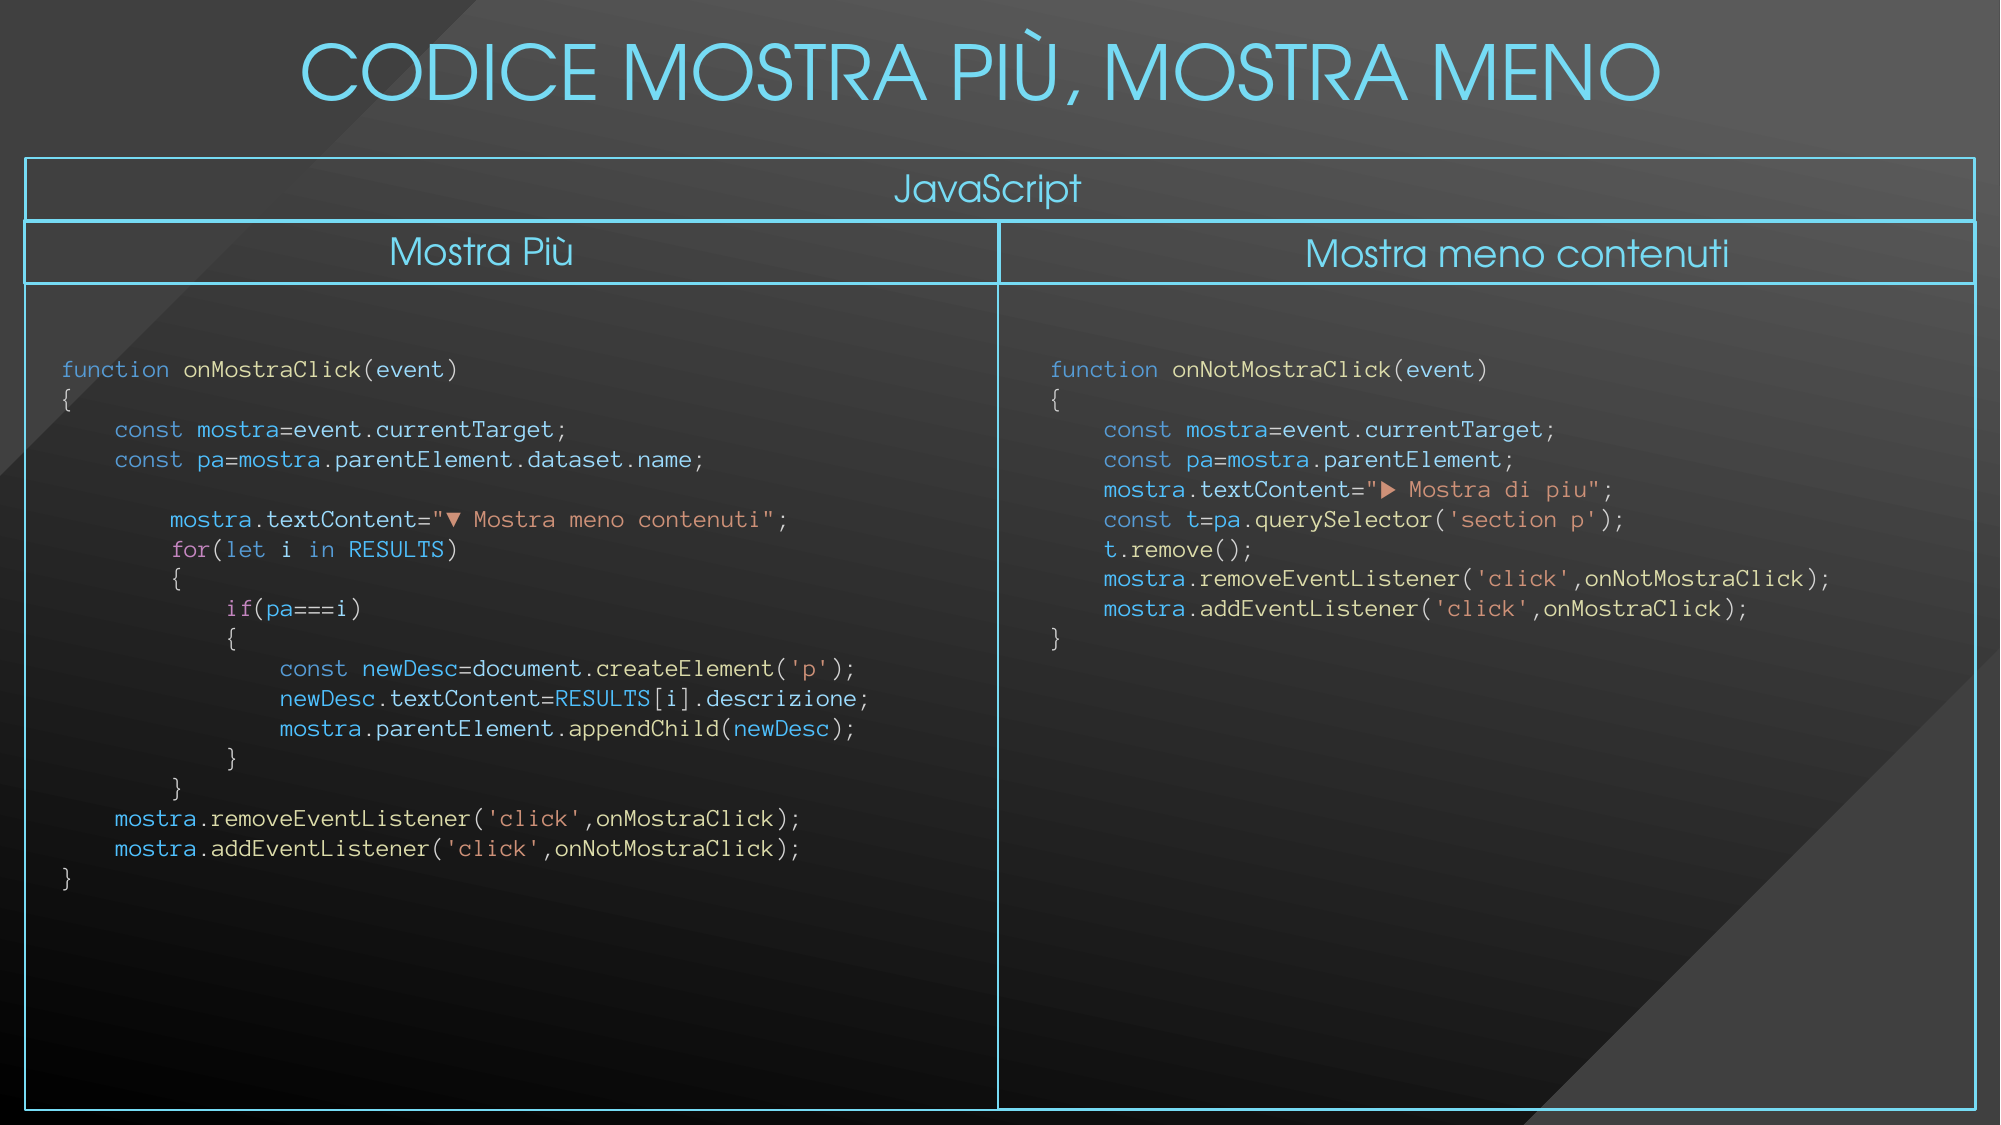

# Codice Mostra più, mostra meno
JavaScript

Mostra Più

Mostra meno contenuti

function onMostraClick(event)
{
    const mostra=event.currentTarget;
    const pa=mostra.parentElement.dataset.name;
        mostra.textContent="▼ Mostra meno contenuti";
        for(let i in RESULTS)
        {
            if(pa===i)
            {
                const newDesc=document.createElement('p');
                newDesc.textContent=RESULTS[i].descrizione;
                mostra.parentElement.appendChild(newDesc);
            }
        }
    mostra.removeEventListener('click',onMostraClick);
    mostra.addEventListener('click',onNotMostraClick);
}

function onNotMostraClick(event)
{
    const mostra=event.currentTarget;
    const pa=mostra.parentElement;
    mostra.textContent="▶ Mostra di piu";
    const t=pa.querySelector('section p');
    t.remove();
    mostra.removeEventListener('click',onNotMostraClick);
    mostra.addEventListener('click',onMostraClick);
}